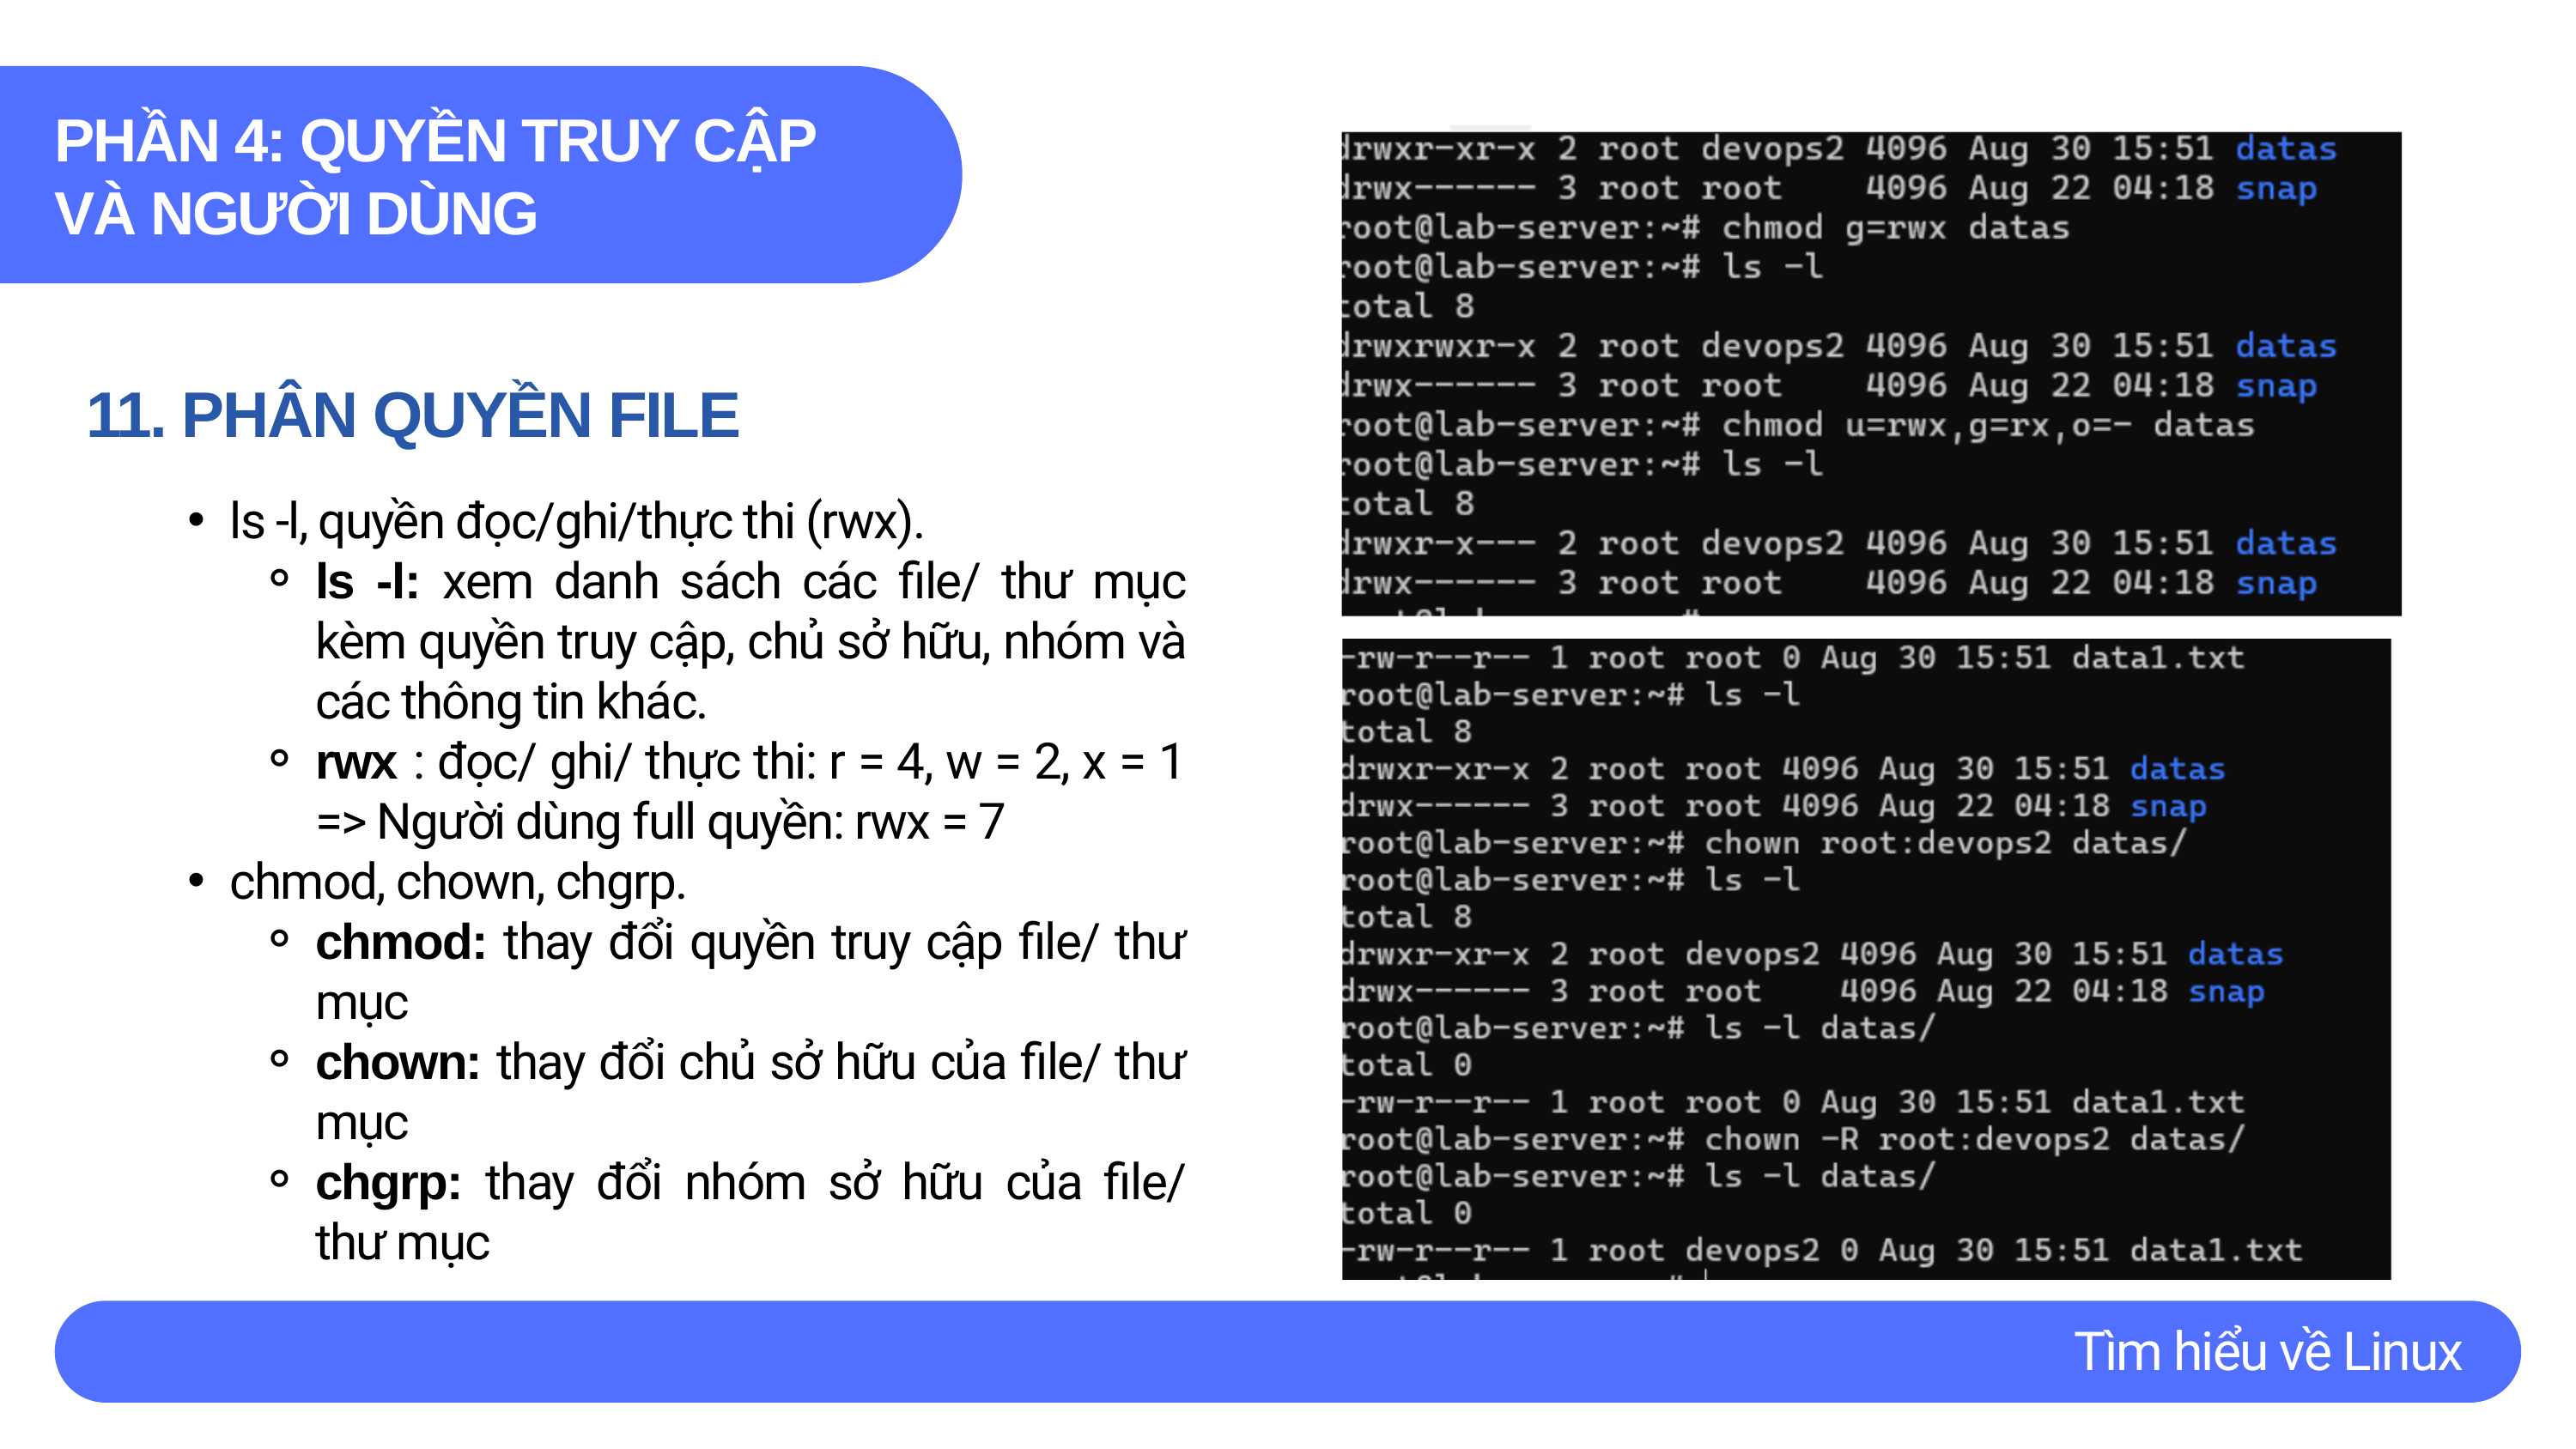

PHẦN 4: QUYỀN TRUY CẬP VÀ NGƯỜI DÙNG

11. PHÂN QUYỀN FILE
ls -l, quyền đọc/ghi/thực thi (rwx).
ls -l: xem danh sách các file/ thư mục kèm quyền truy cập, chủ sở hữu, nhóm và các thông tin khác.
rwx : đọc/ ghi/ thực thi: r = 4, w = 2, x = 1 => Người dùng full quyền: rwx = 7
chmod, chown, chgrp.
chmod: thay đổi quyền truy cập file/ thư mục
chown: thay đổi chủ sở hữu của file/ thư mục
chgrp: thay đổi nhóm sở hữu của file/ thư mục

Tìm hiểu về Linux